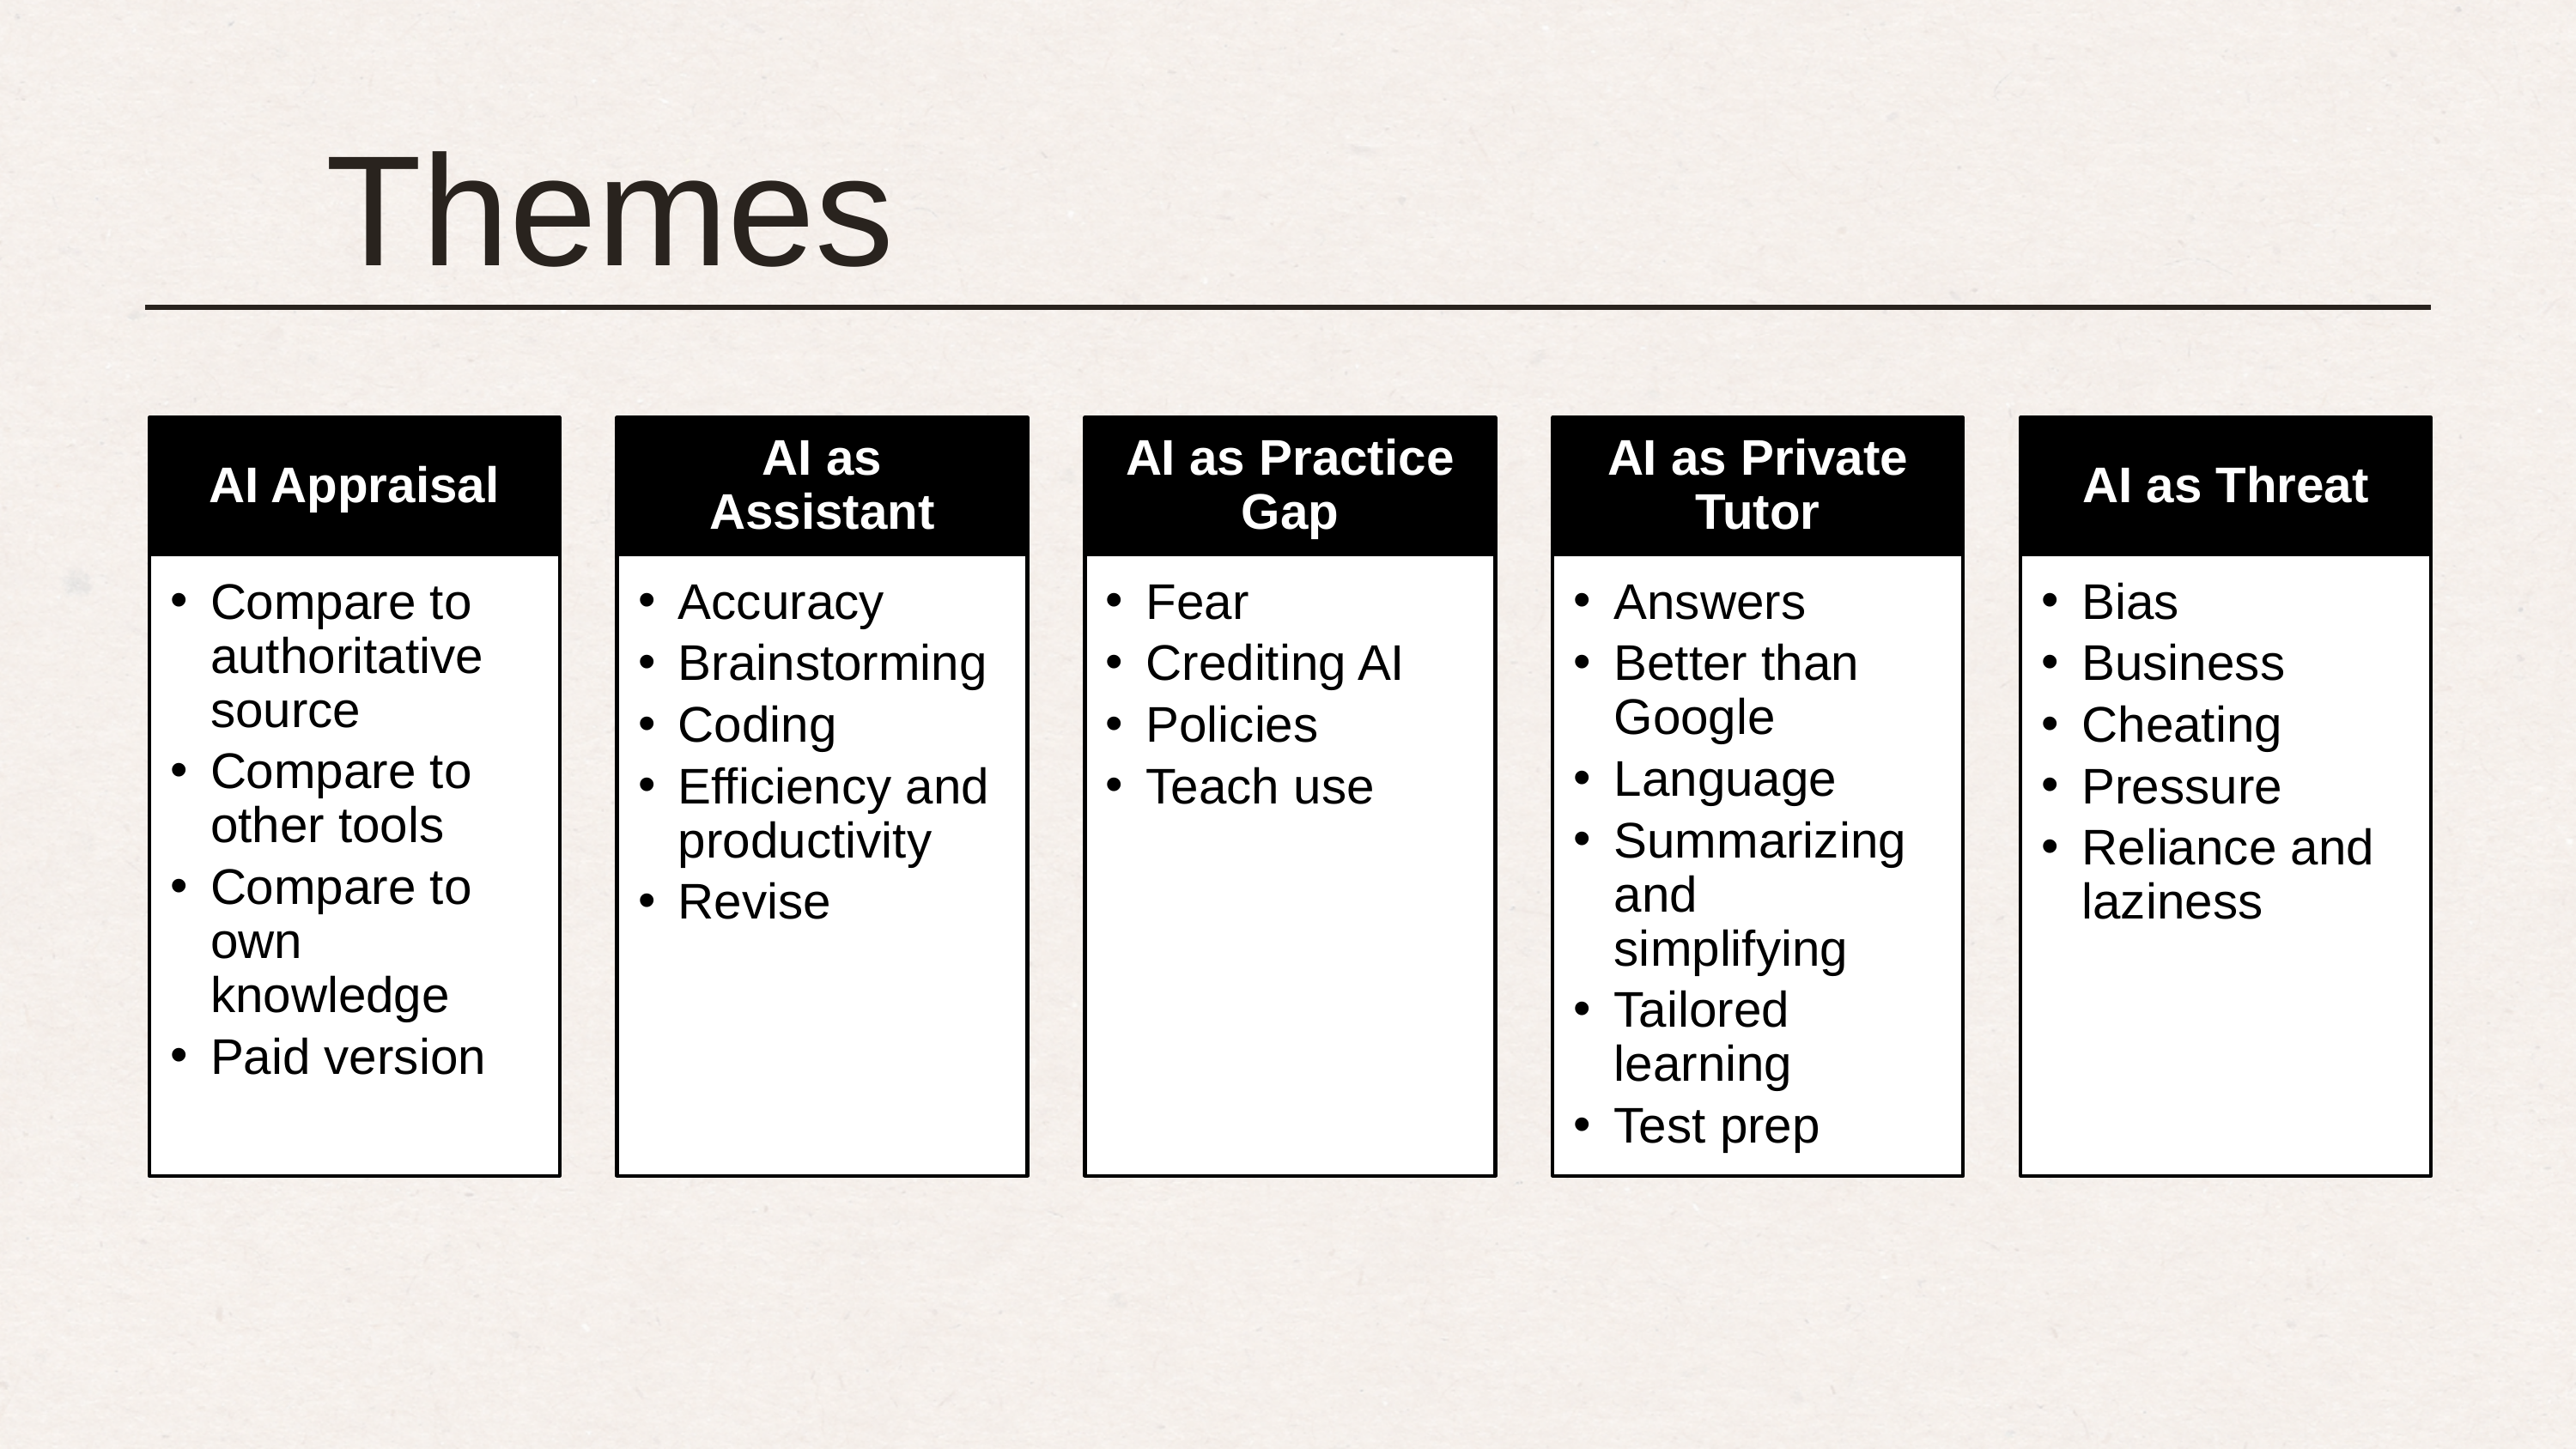

Themes
AI Appraisal
Compare to authoritative source
Compare to other tools
Compare to own knowledge
Paid version
AI as Assistant
Accuracy
Brainstorming
Coding
Efficiency and productivity
Revise
AI as Practice Gap
Fear
Crediting AI
Policies
Teach use
AI as Private Tutor
Answers
Better than Google
Language
Summarizing and simplifying
Tailored learning
Test prep
AI as Threat
Bias
Business
Cheating
Pressure
Reliance and laziness